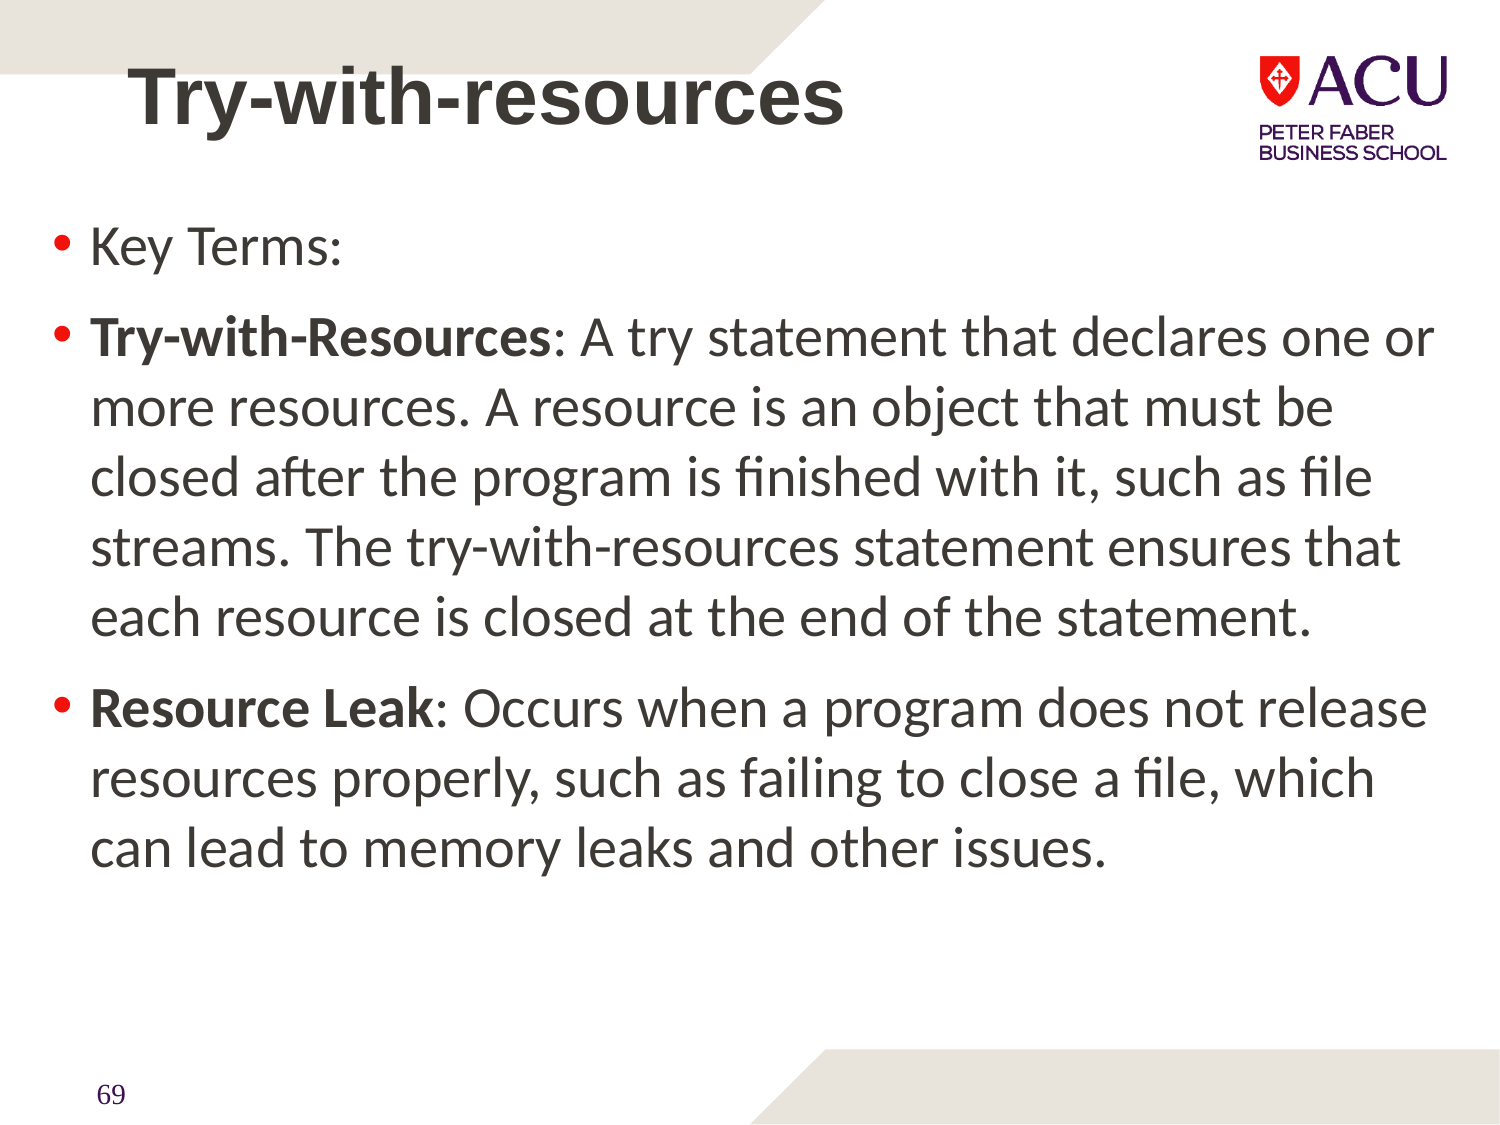

# Try-with-resources
Key Terms:
Try-with-Resources: A try statement that declares one or more resources. A resource is an object that must be closed after the program is finished with it, such as file streams. The try-with-resources statement ensures that each resource is closed at the end of the statement.
Resource Leak: Occurs when a program does not release resources properly, such as failing to close a file, which can lead to memory leaks and other issues.
69